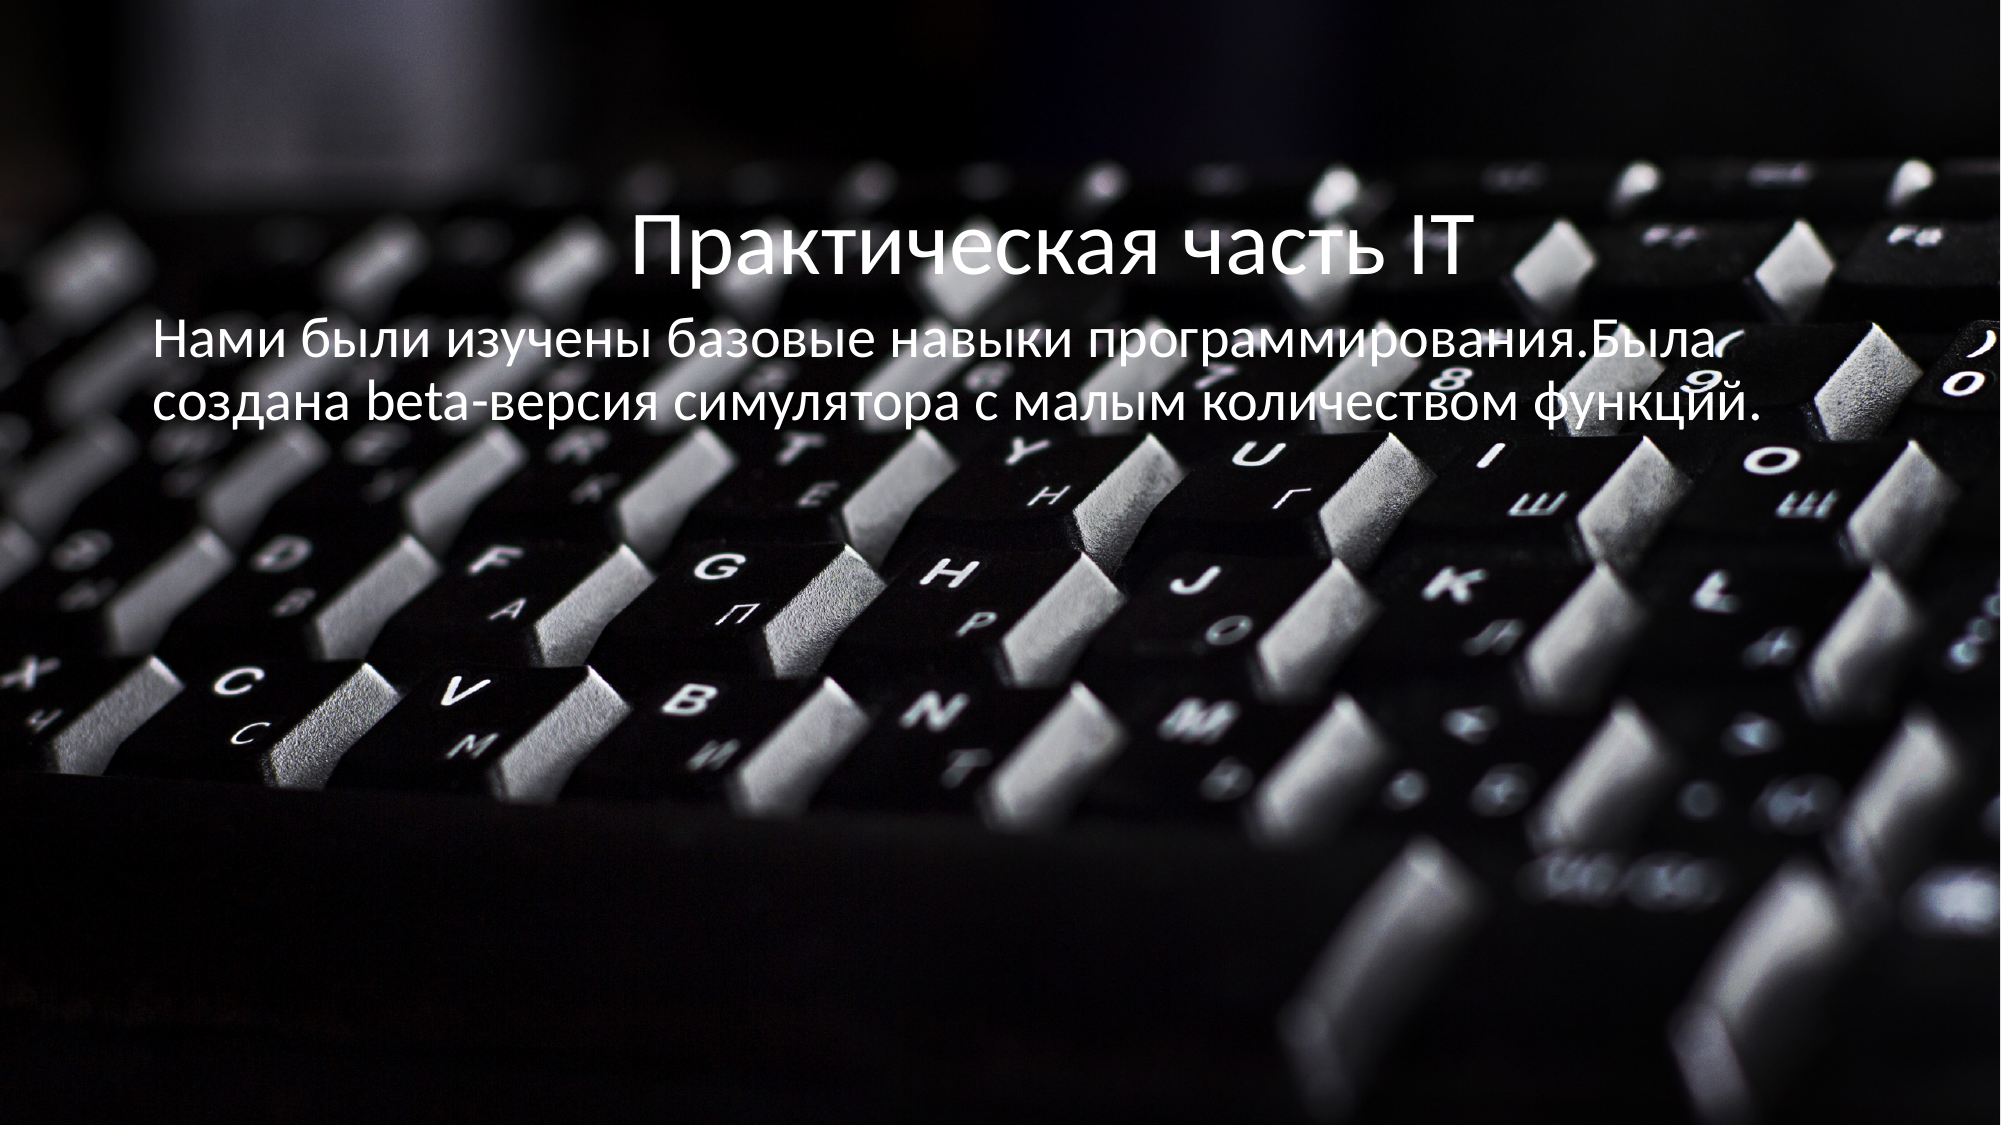

# Практическая часть IT
Нами были изучены базовые навыки программирования.Была создана beta-версия симулятора с малым количеством функций.